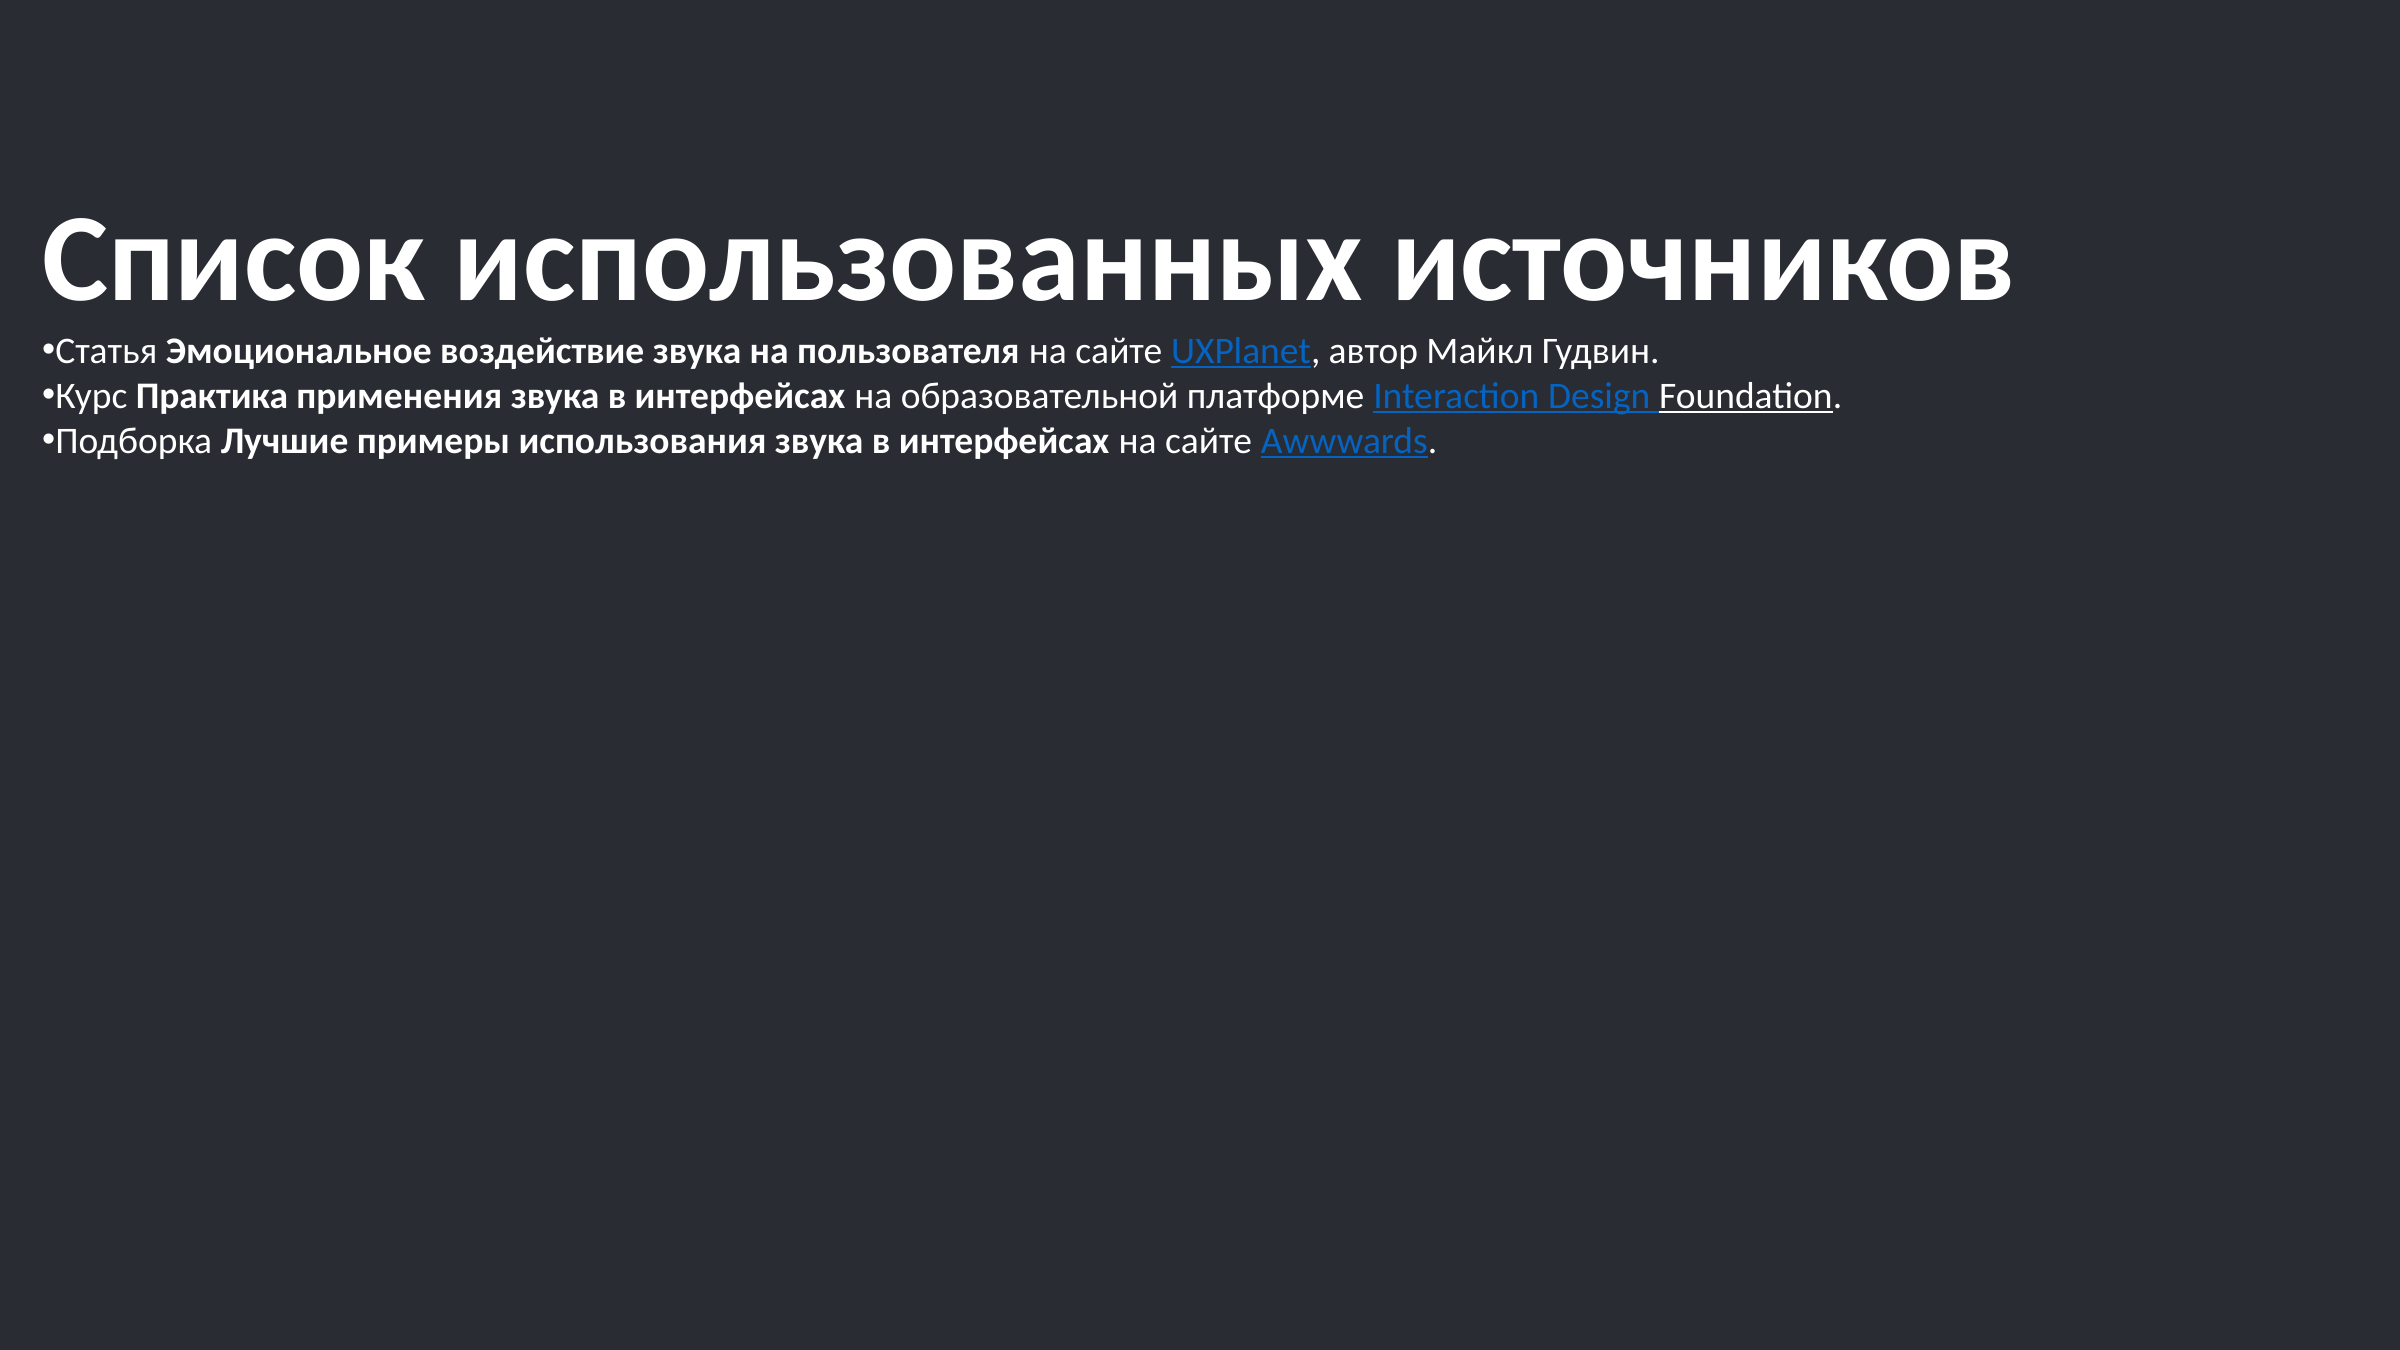

Список использованных источников
Статья Эмоциональное воздействие звука на пользователя на сайте UXPlanet, автор Майкл Гудвин.
Курс Практика применения звука в интерфейсах на образовательной платформе Interaction Design Foundation.
Подборка Лучшие примеры использования звука в интерфейсах на сайте Awwwards.